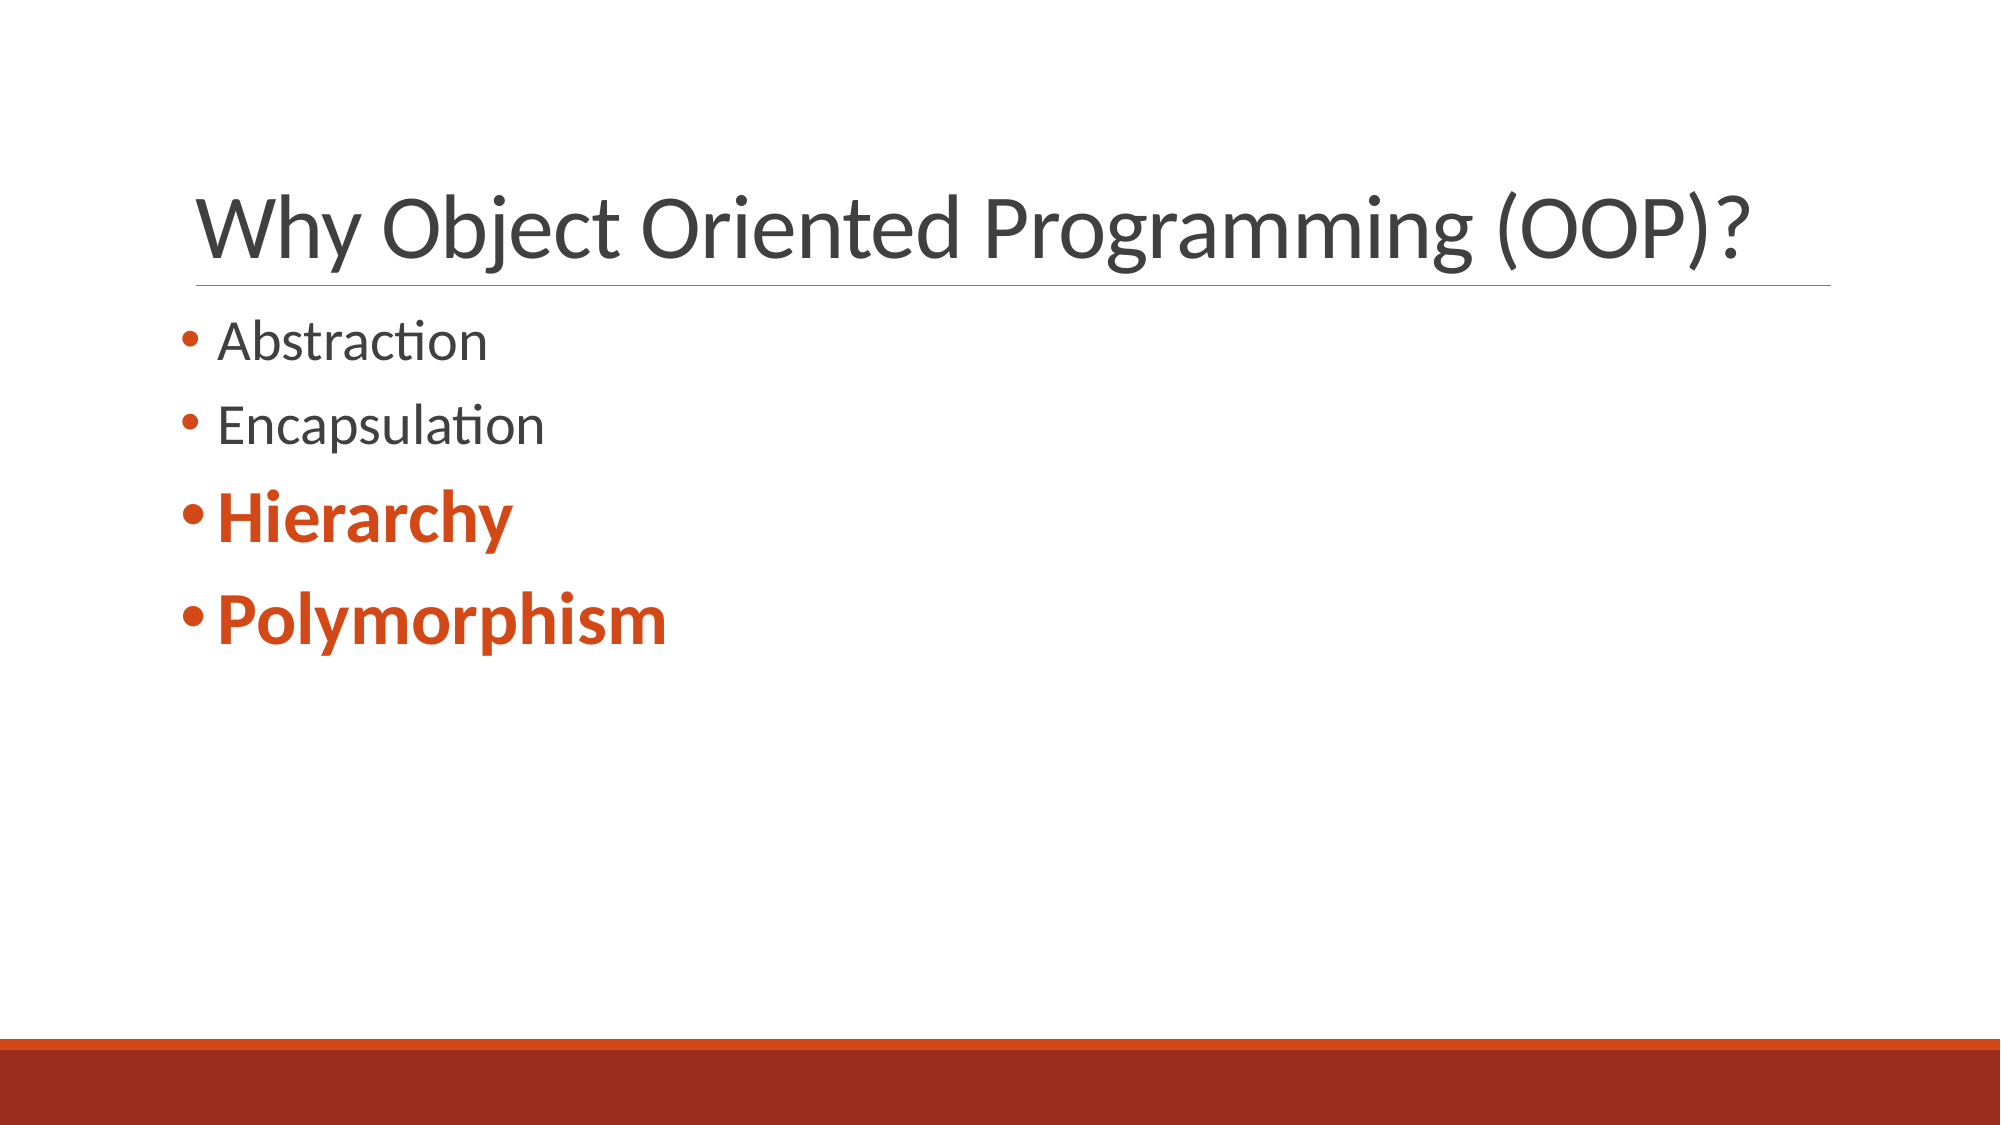

# Why Object Oriented Programming (OOP)?
Abstraction
Encapsulation
Hierarchy
Polymorphism